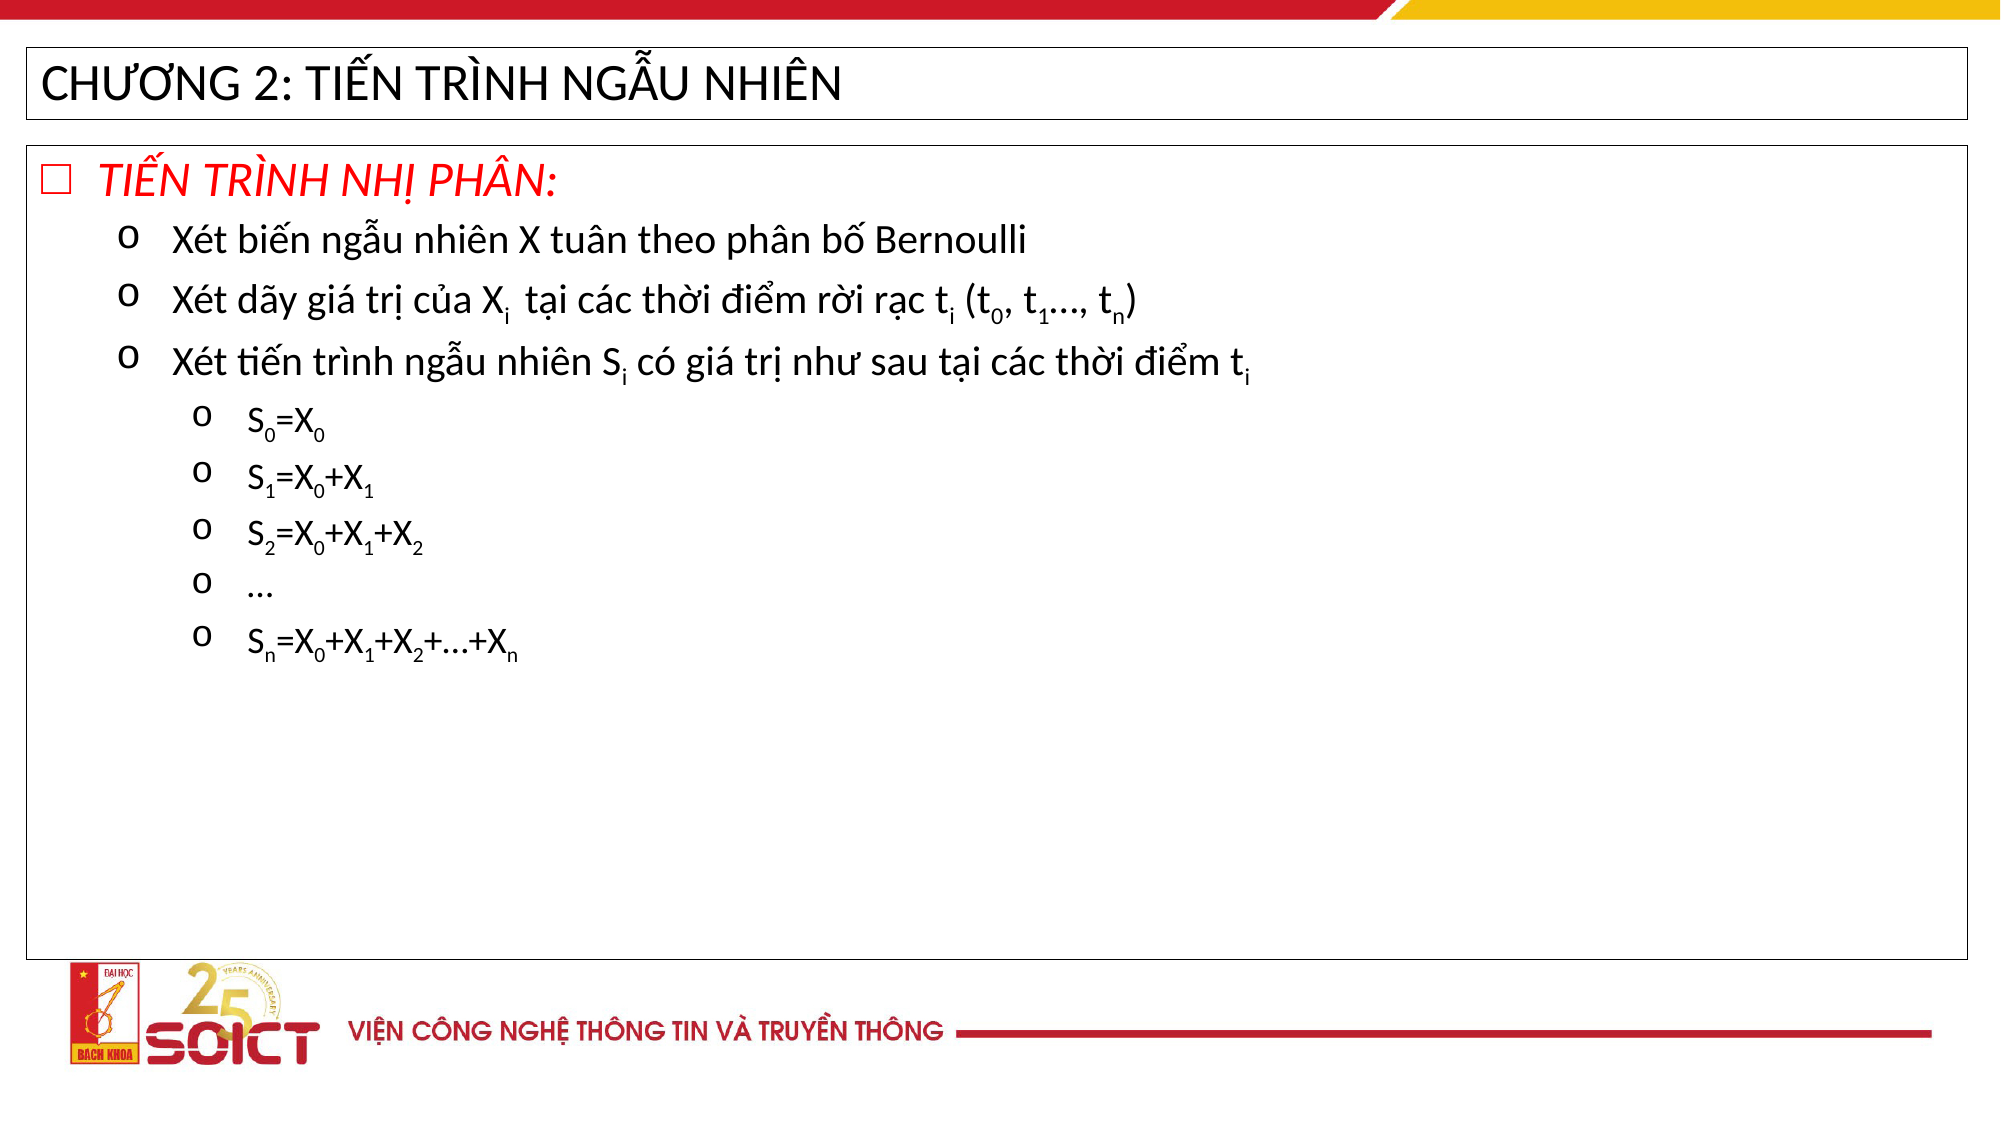

CHƯƠNG 2: TIẾN TRÌNH NGẪU NHIÊN
TIẾN TRÌNH NHỊ PHÂN:
Xét biến ngẫu nhiên X tuân theo phân bố Bernoulli
Xét dãy giá trị của Xi  tại các thời điểm rời rạc ti (t0, t1…, tn)
Xét tiến trình ngẫu nhiên Si có giá trị như sau tại các thời điểm ti
S0=X0
S1=X0+X1
S2=X0+X1+X2
…
Sn=X0+X1+X2+…+Xn